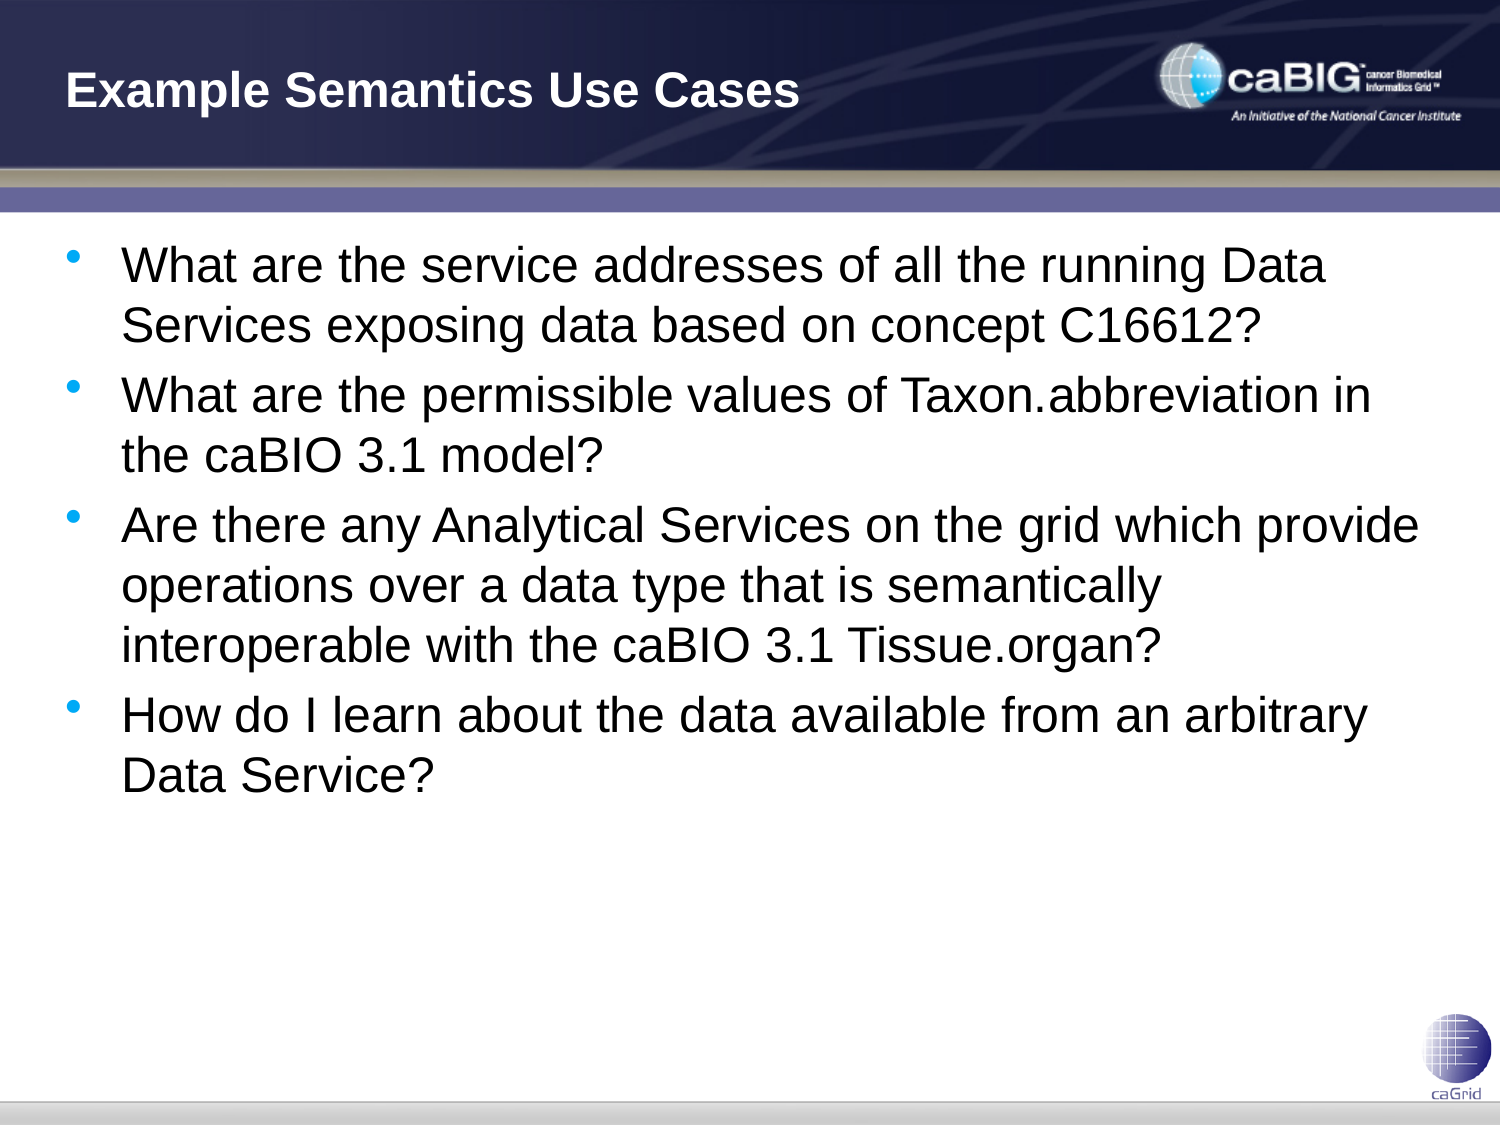

# Example Semantics Use Cases
What are the service addresses of all the running Data Services exposing data based on concept C16612?
What are the permissible values of Taxon.abbreviation in the caBIO 3.1 model?
Are there any Analytical Services on the grid which provide operations over a data type that is semantically interoperable with the caBIO 3.1 Tissue.organ?
How do I learn about the data available from an arbitrary Data Service?